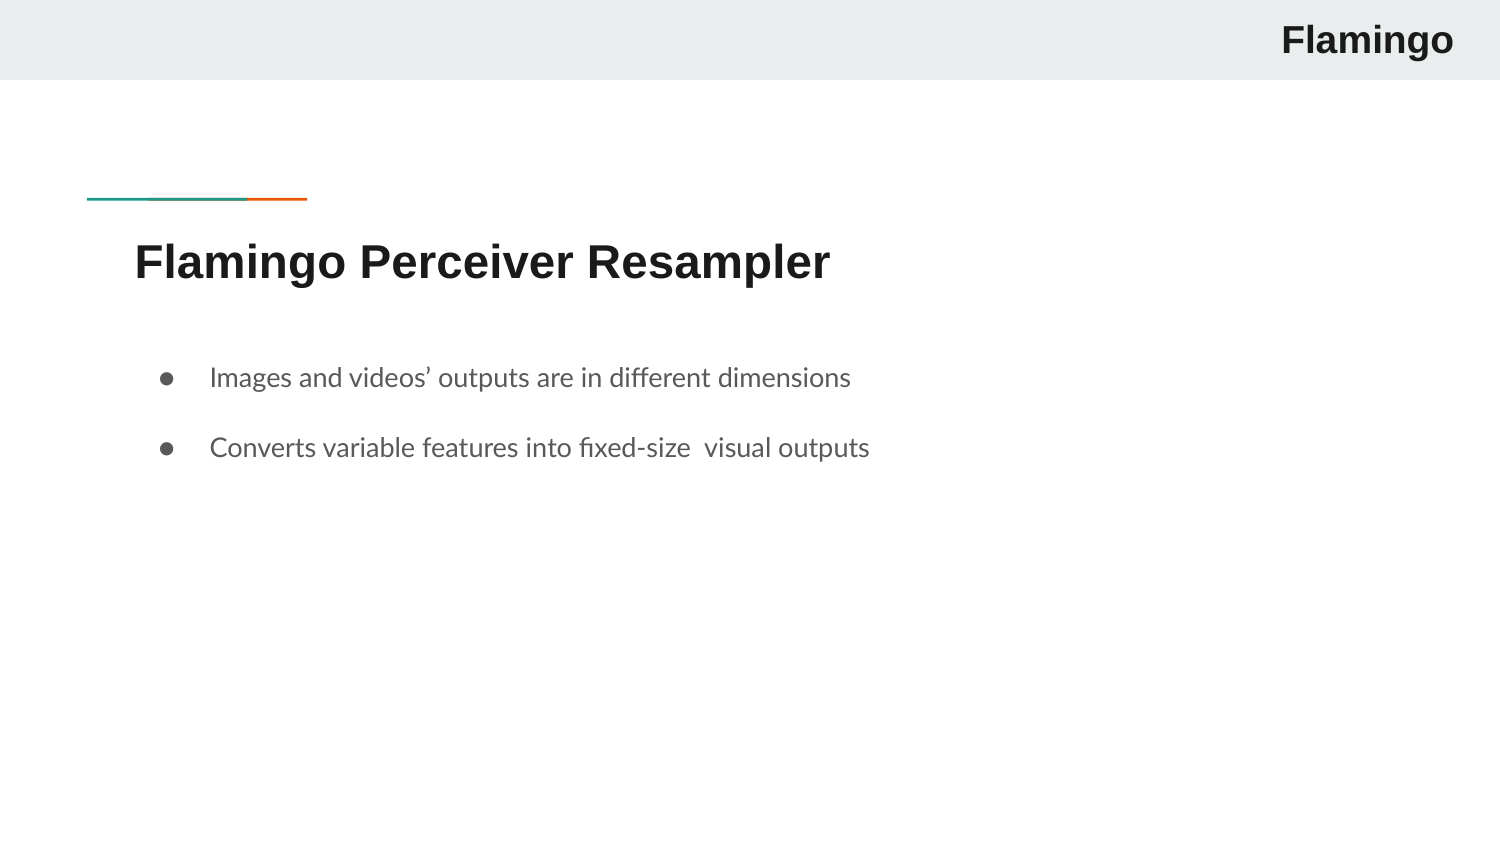

Flamingo

# Flamingo Perceiver Resampler

Images and videos’ outputs are in different dimensions
Converts variable features into fixed-size  visual outputs